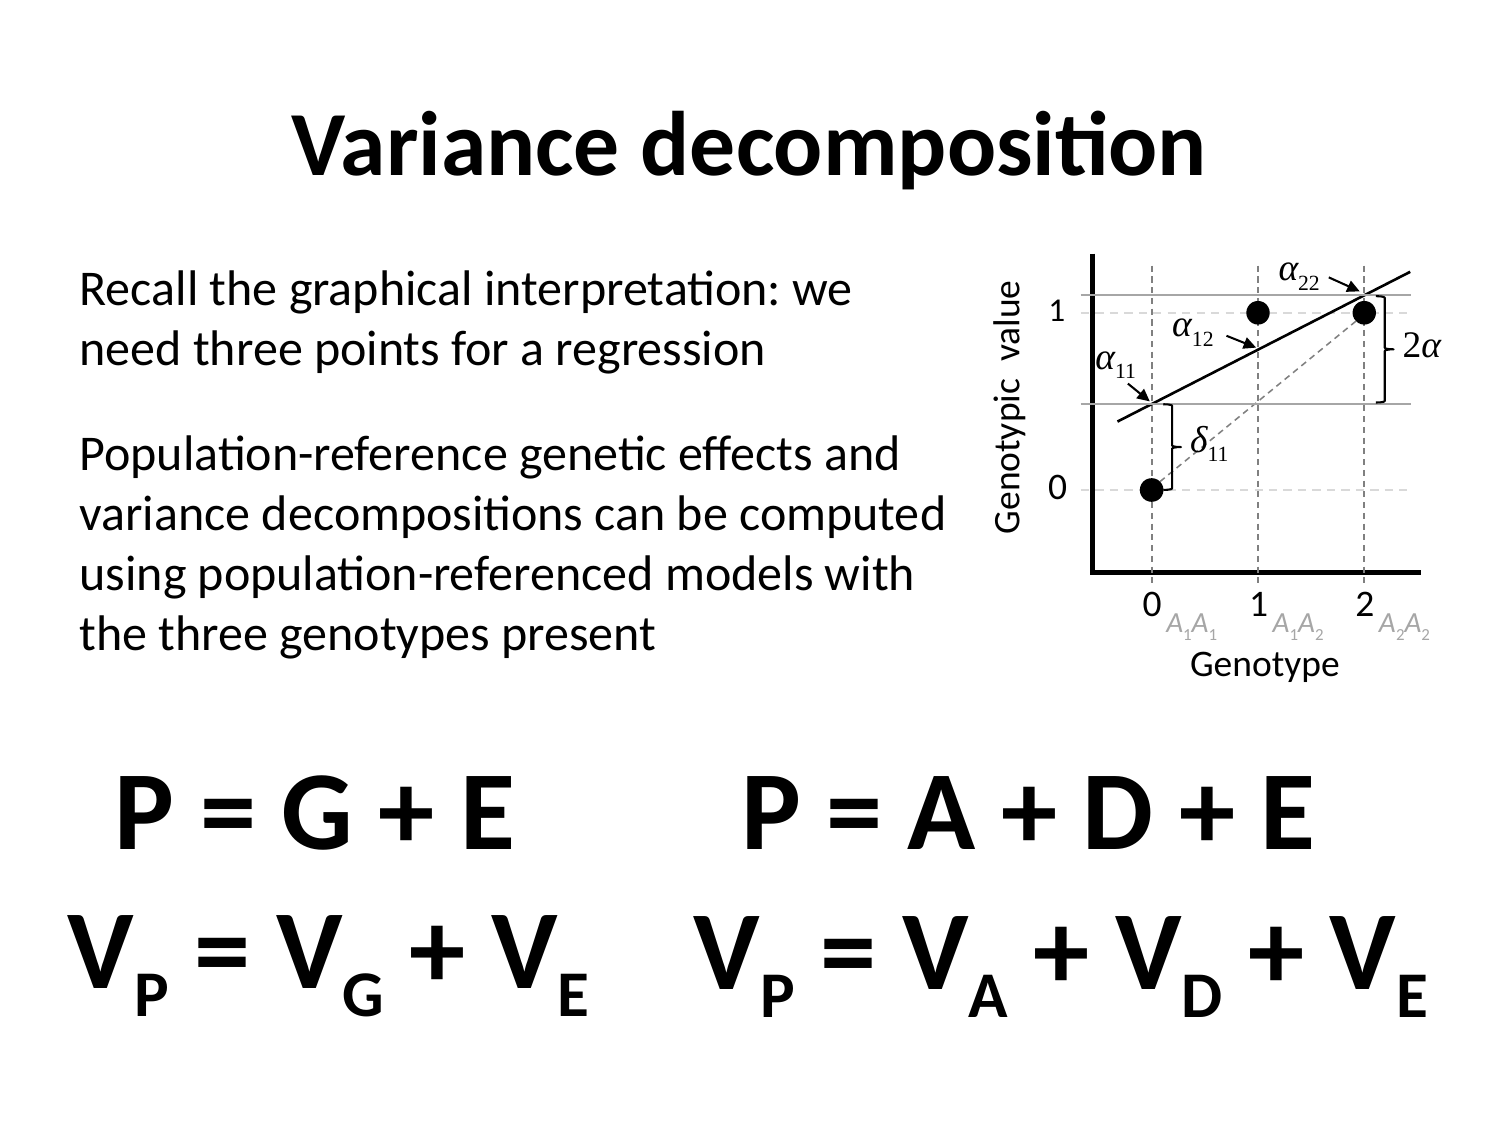

# Variance decomposition
α22
Recall the graphical interpretation: we need three points for a regression
1
α12

2α
α11
Genotypic  value

δ11
Population-reference genetic effects and variance decompositions can be computed using population-referenced models with the three genotypes present
0

0
1
2
A1A1
A1A2
A2A2
Genotype
P = G + E
P = A + D + E
VP = VG + VE
VP = VA + VD + VE